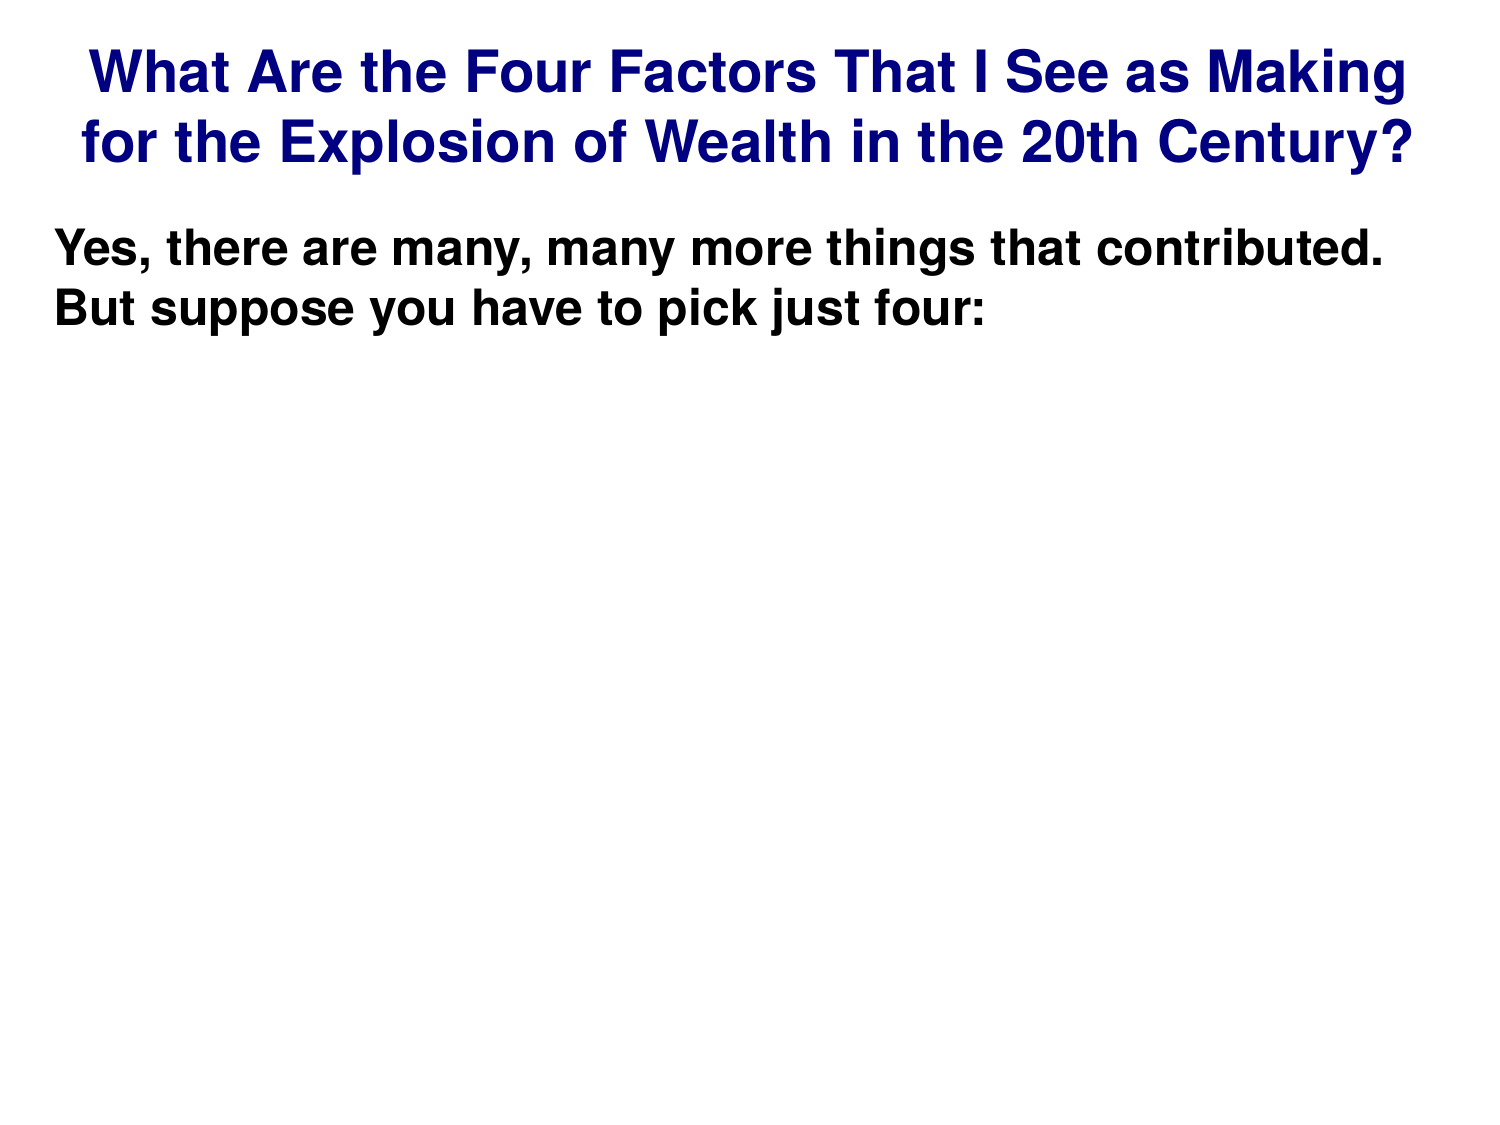

What Are the Four Factors That I See as Making for the Explosion of Wealth in the 20th Century?
Yes, there are many, many more things that contributed. But suppose you have to pick just four: